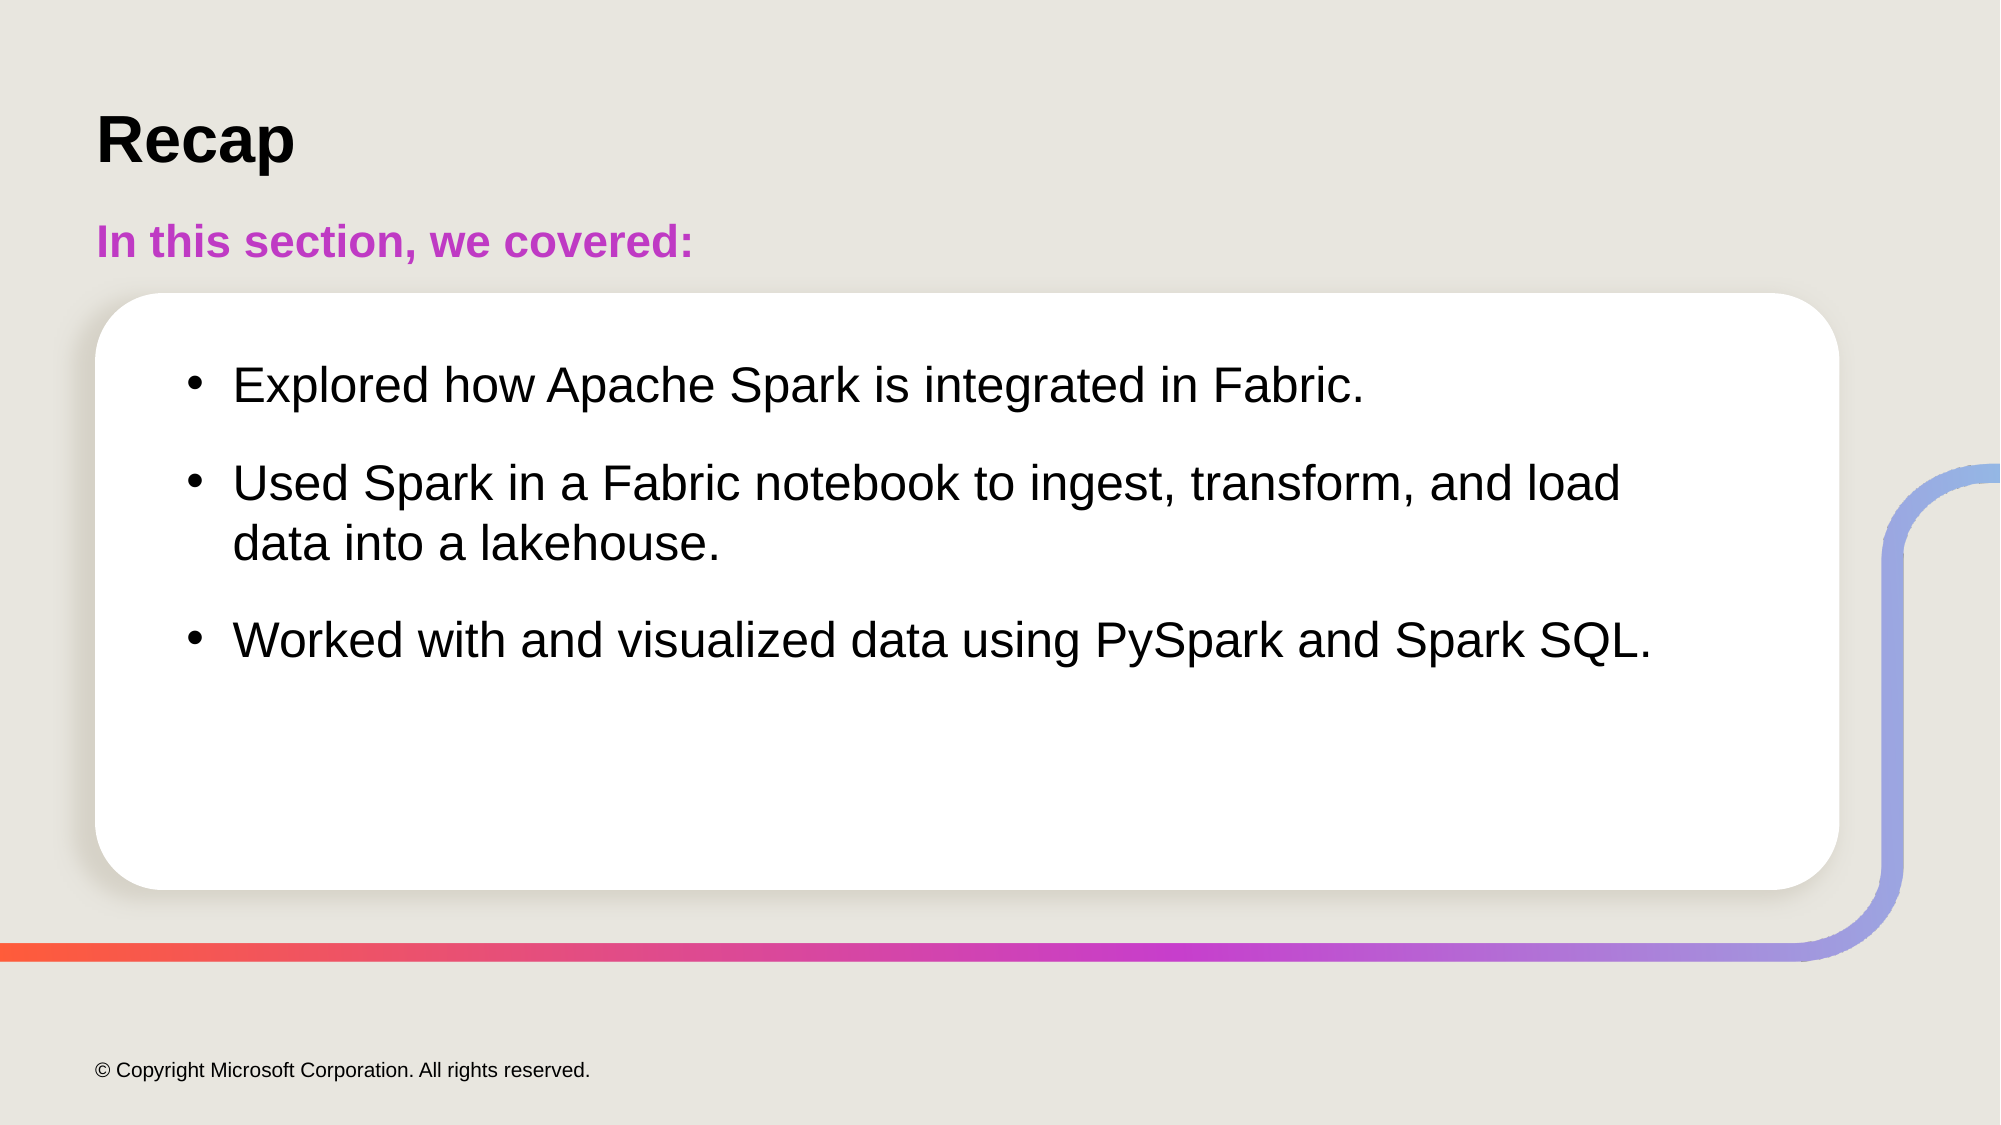

# Recap
In this section, we covered:

Explored how Apache Spark is integrated in Fabric.
Used Spark in a Fabric notebook to ingest, transform, and load data into a lakehouse.
Worked with and visualized data using PySpark and Spark SQL.